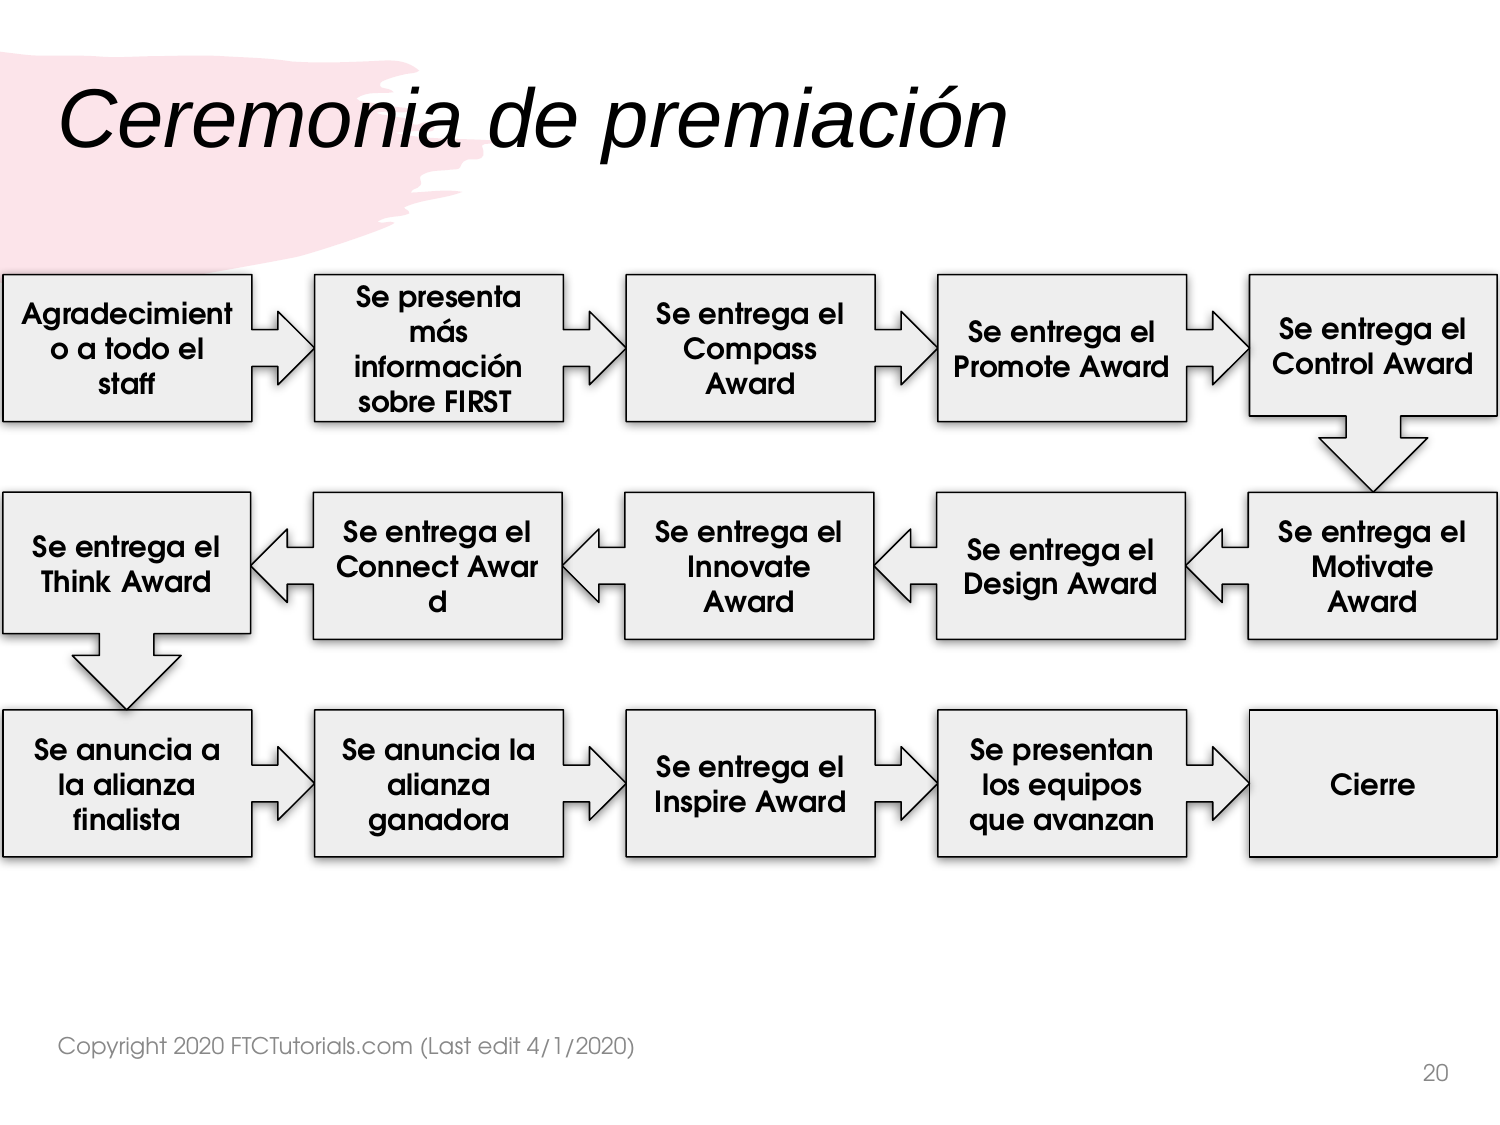

# Ceremonia de premiación
Agradecimiento a todo el staff
Se presenta más información sobre FIRST
Se entrega el Compass Award
Se entrega el Promote Award
Se entrega el Control Award
Se entrega el Think Award
Se entrega el Connect Award
Se entrega el Innovate Award
Se entrega el Design Award
Se entrega el Motivate Award
Se anuncia a la alianza finalista
Se anuncia la alianza ganadora
Se entrega el Inspire Award
Se presentan los equipos que avanzan
Cierre
Copyright 2020 FTCTutorials.com (Last edit 4/1/2020)

20